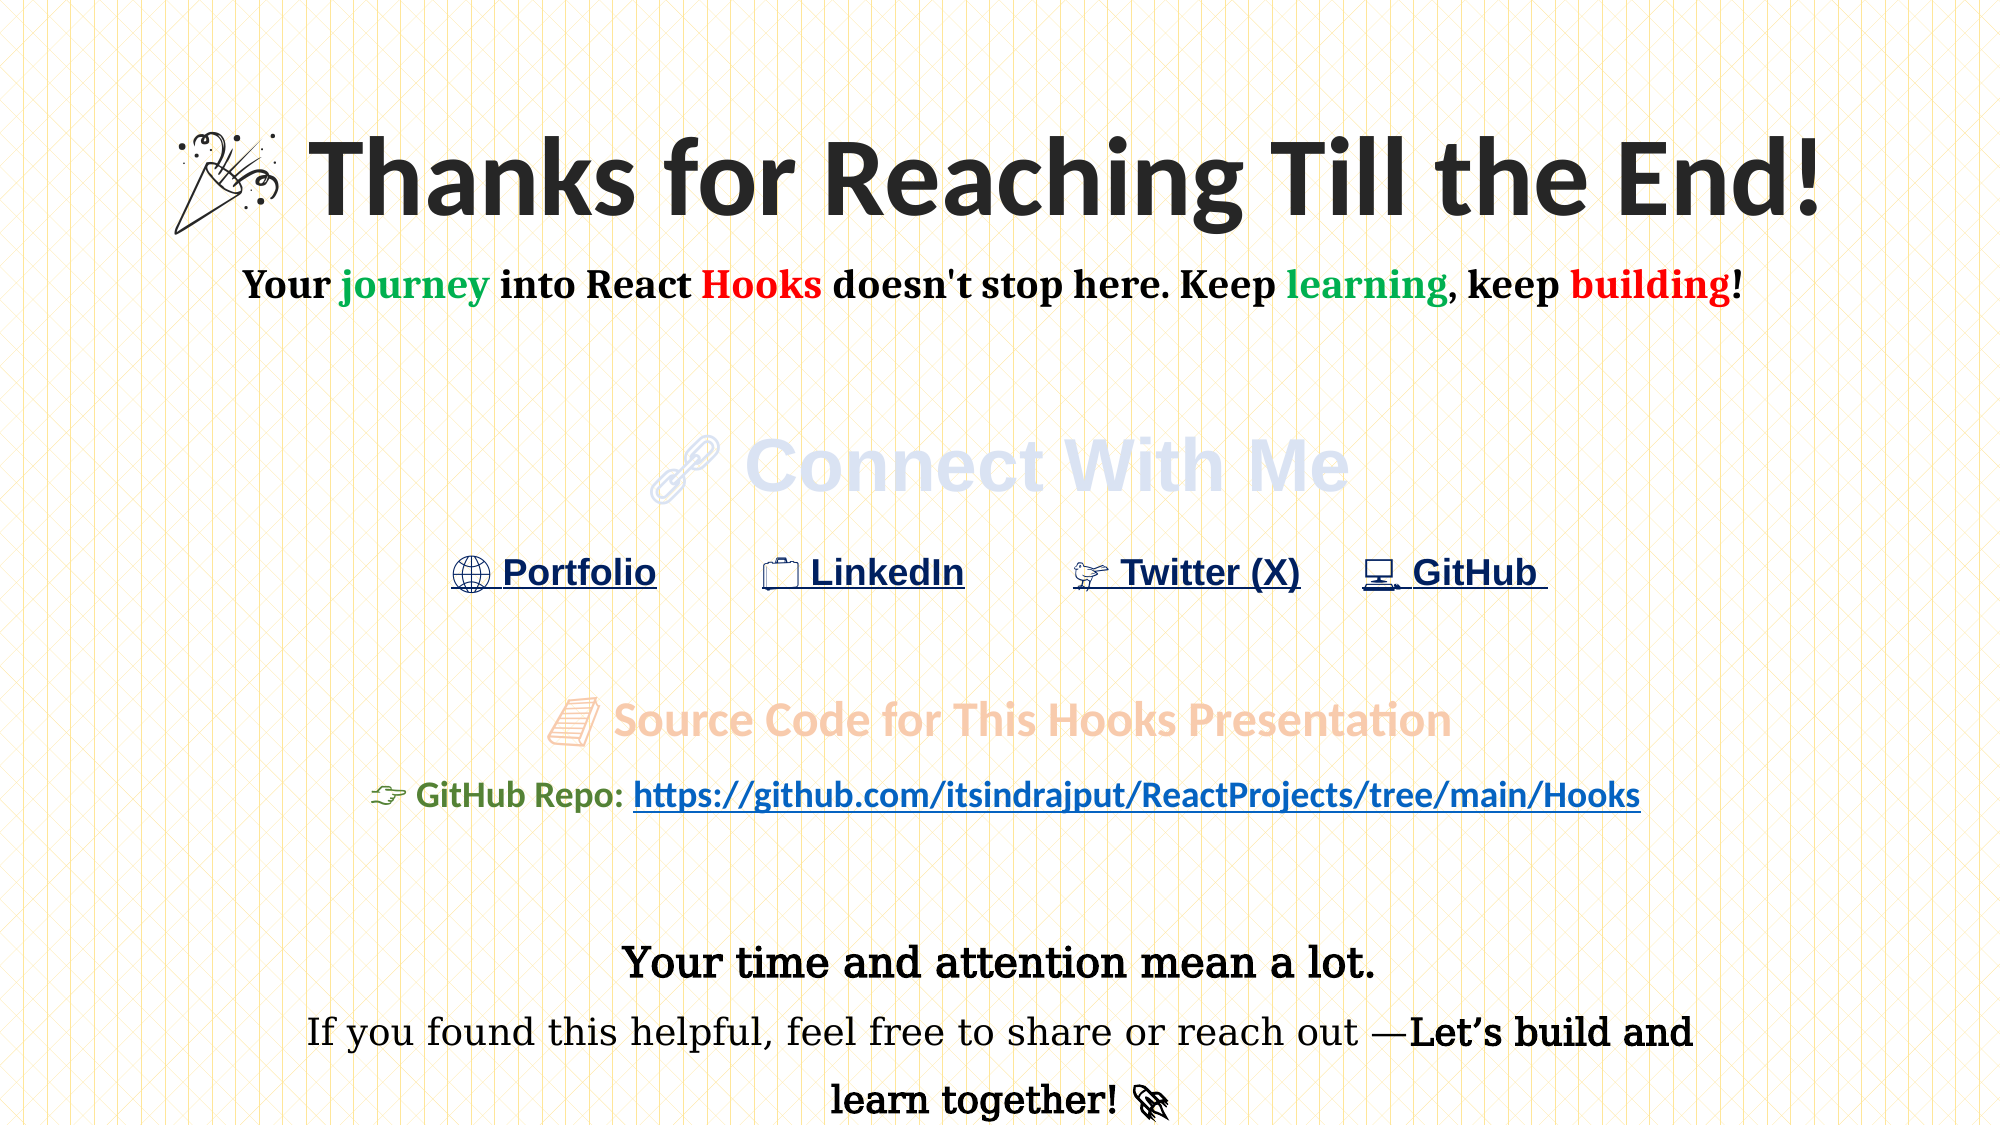

🎉 Thanks for Reaching Till the End!
Your journey into React Hooks doesn't stop here. Keep learning, keep building!
🔗 Connect With Me
🌐 Portfolio	 💼 LinkedIn	  🐦 Twitter (X)	 💻 GitHub
📘 Source Code for This Hooks Presentation
👉 GitHub Repo: https://github.com/itsindrajput/ReactProjects/tree/main/Hooks
Your time and attention mean a lot.
If you found this helpful, feel free to share or reach out —Let’s build and learn together! 🚀